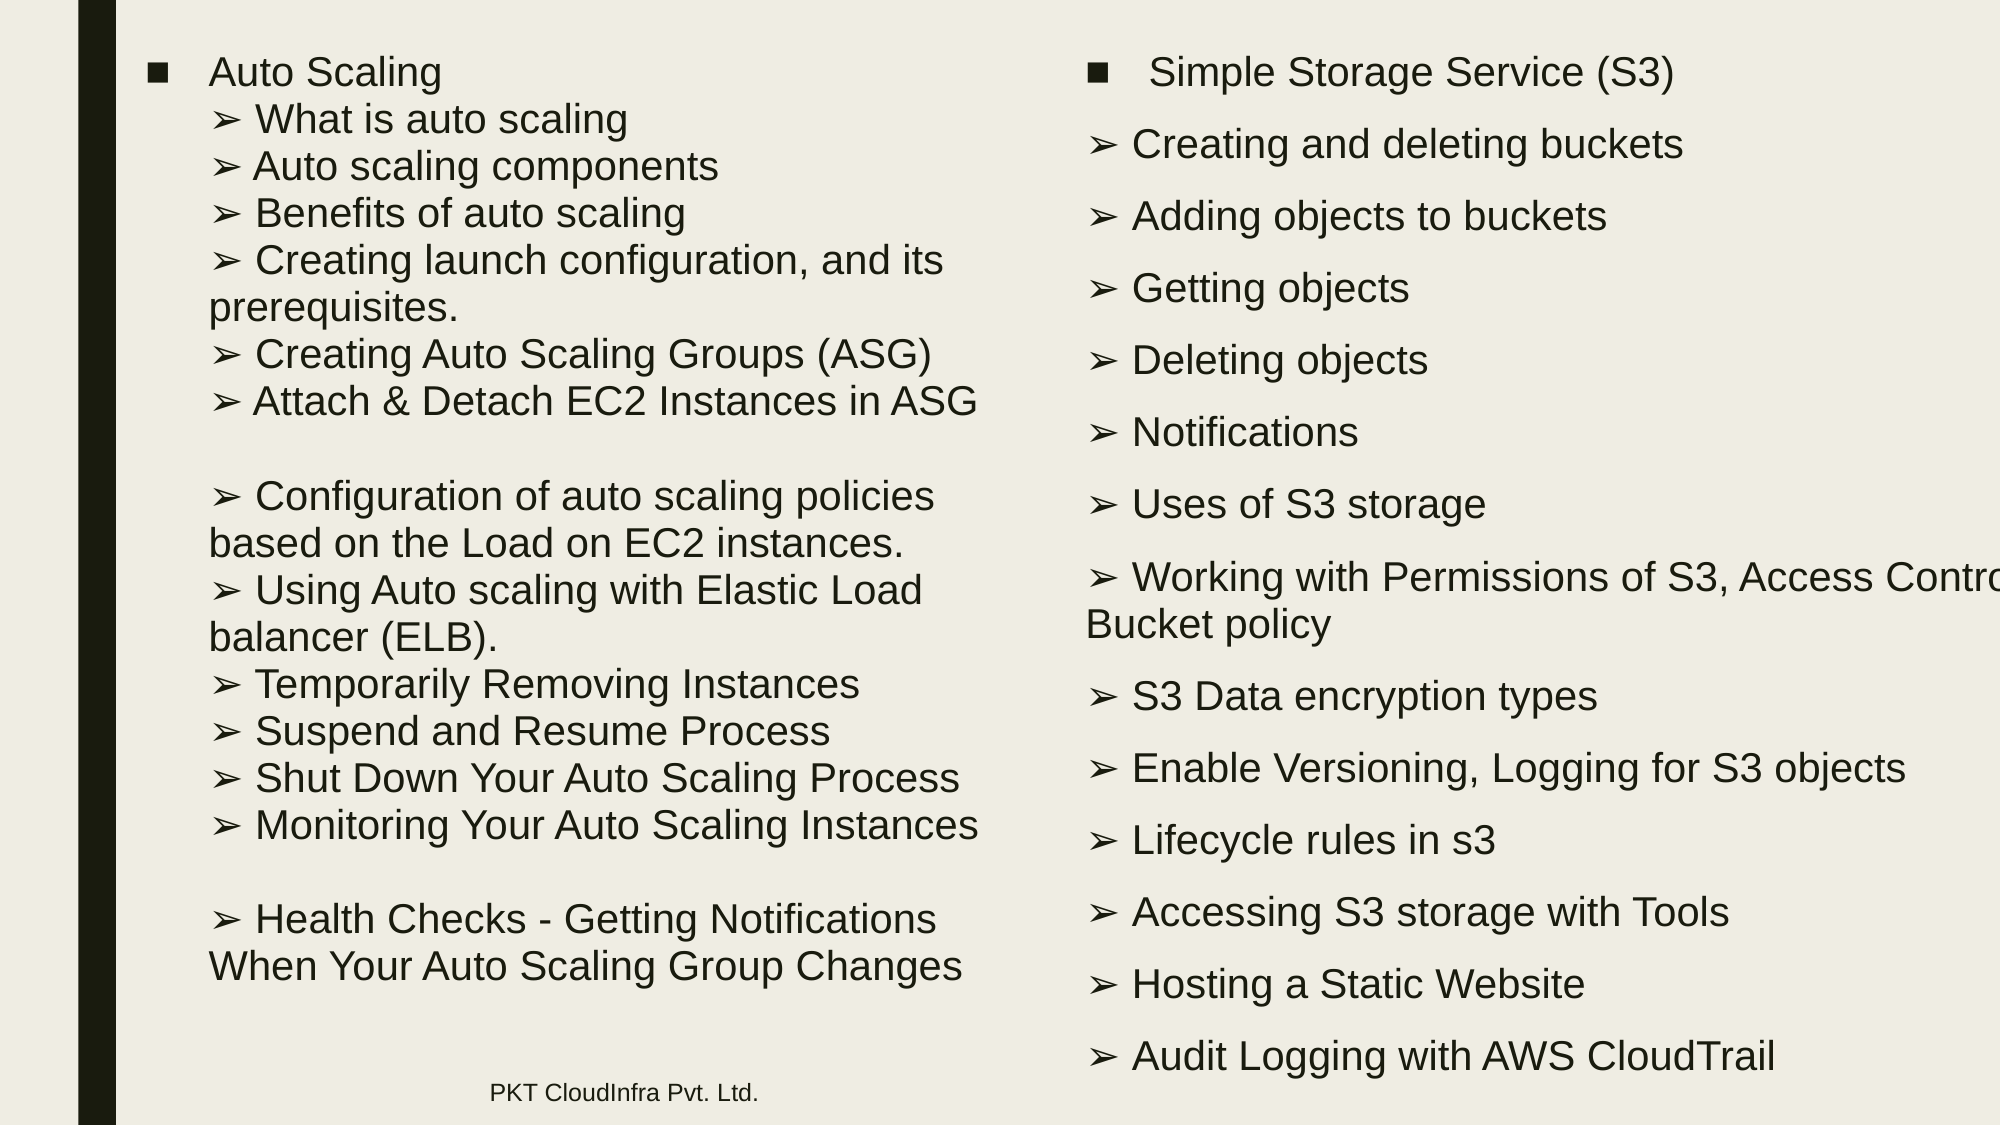

Auto Scaling
➢ What is auto scaling
➢ Auto scaling components
➢ Benefits of auto scaling
➢ Creating launch configuration, and its prerequisites.
➢ Creating Auto Scaling Groups (ASG)
➢ Attach & Detach EC2 Instances in ASG
➢ Configuration of auto scaling policies based on the Load on EC2 instances.
➢ Using Auto scaling with Elastic Load balancer (ELB).
➢ Temporarily Removing Instances
➢ Suspend and Resume Process
➢ Shut Down Your Auto Scaling Process
➢ Monitoring Your Auto Scaling Instances
➢ Health Checks - Getting Notifications When Your Auto Scaling Group Changes
Simple Storage Service (S3)
➢ Creating and deleting buckets
➢ Adding objects to buckets
➢ Getting objects
➢ Deleting objects
➢ Notifications
➢ Uses of S3 storage
➢ Working with Permissions of S3, Access Control, Bucket policy
➢ S3 Data encryption types
➢ Enable Versioning, Logging for S3 objects
➢ Lifecycle rules in s3
➢ Accessing S3 storage with Tools
➢ Hosting a Static Website
➢ Audit Logging with AWS CloudTrail
PKT CloudInfra Pvt. Ltd.